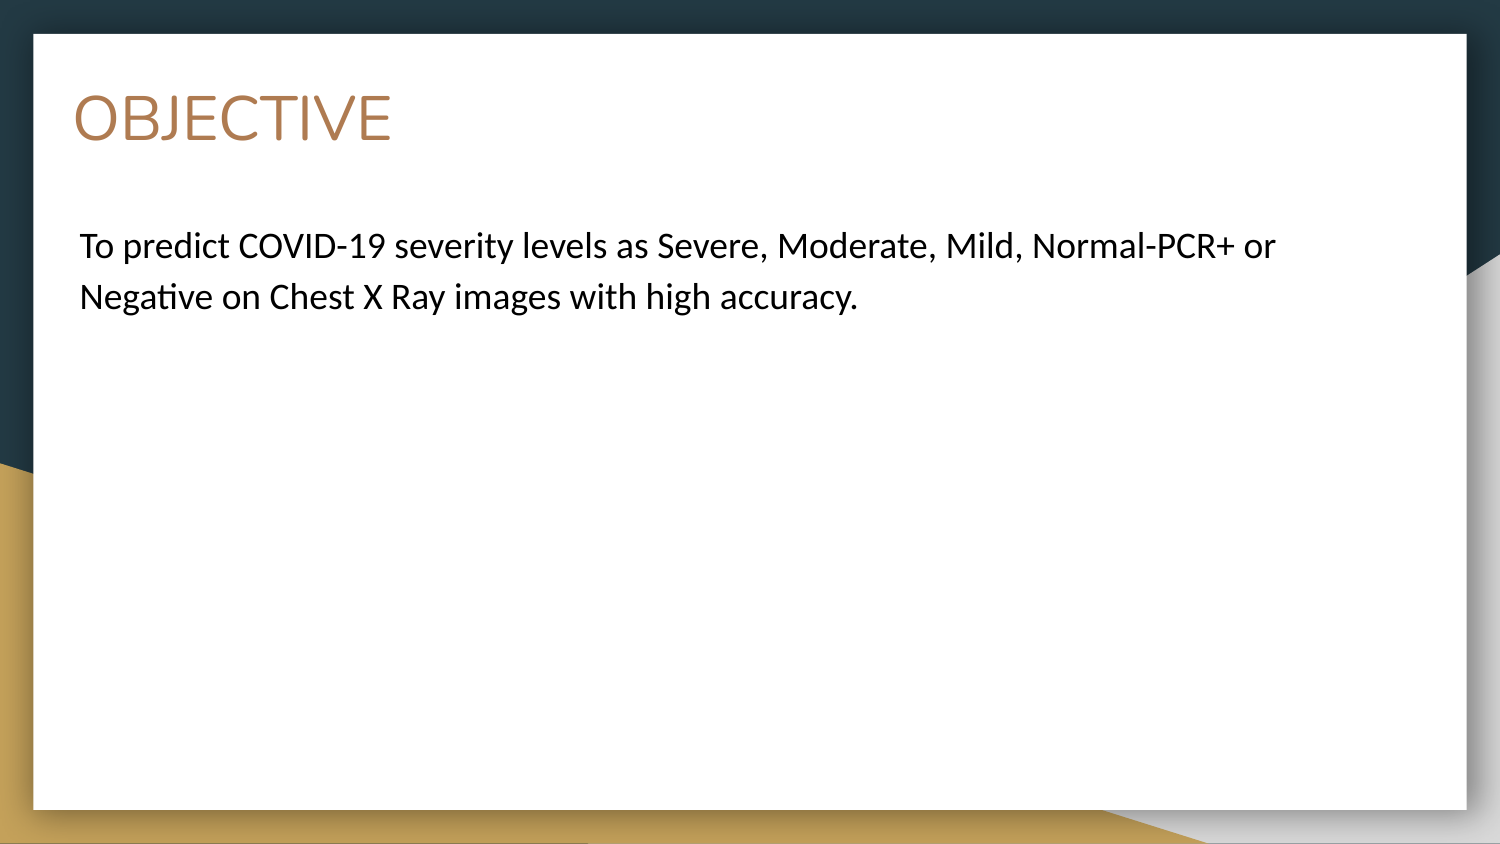

# OBJECTIVE
To predict COVID-19 severity levels as Severe, Moderate, Mild, Normal-PCR+ or Negative on Chest X Ray images with high accuracy.